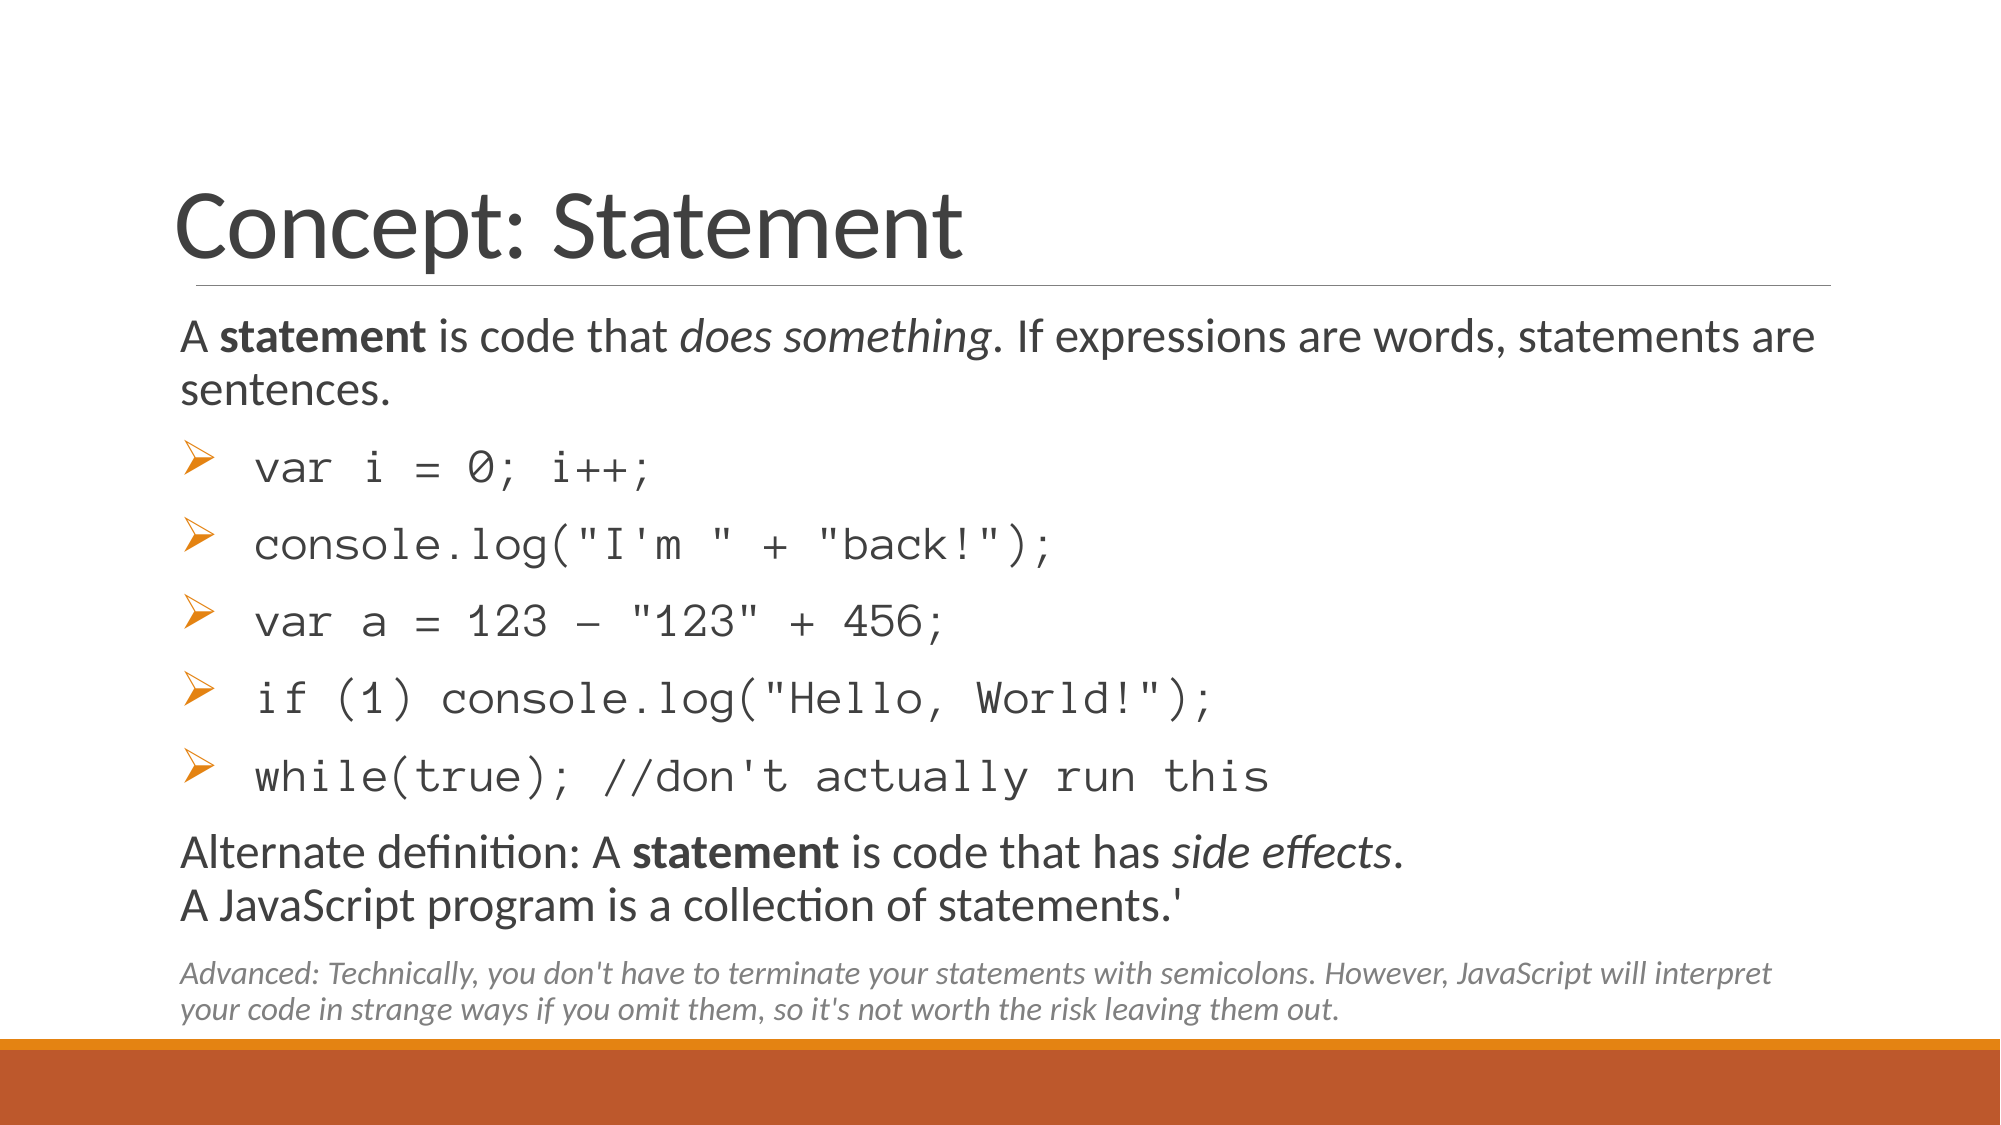

# Concept: Statement
A statement is code that does something. If expressions are words, statements are sentences.
var i = 0; i++;
console.log("I'm " + "back!");
var a = 123 – "123" + 456;
if (1) console.log("Hello, World!");
while(true); //don't actually run this
Alternate definition: A statement is code that has side effects.
A JavaScript program is a collection of statements.'
Advanced: Technically, you don't have to terminate your statements with semicolons. However, JavaScript will interpret your code in strange ways if you omit them, so it's not worth the risk leaving them out.